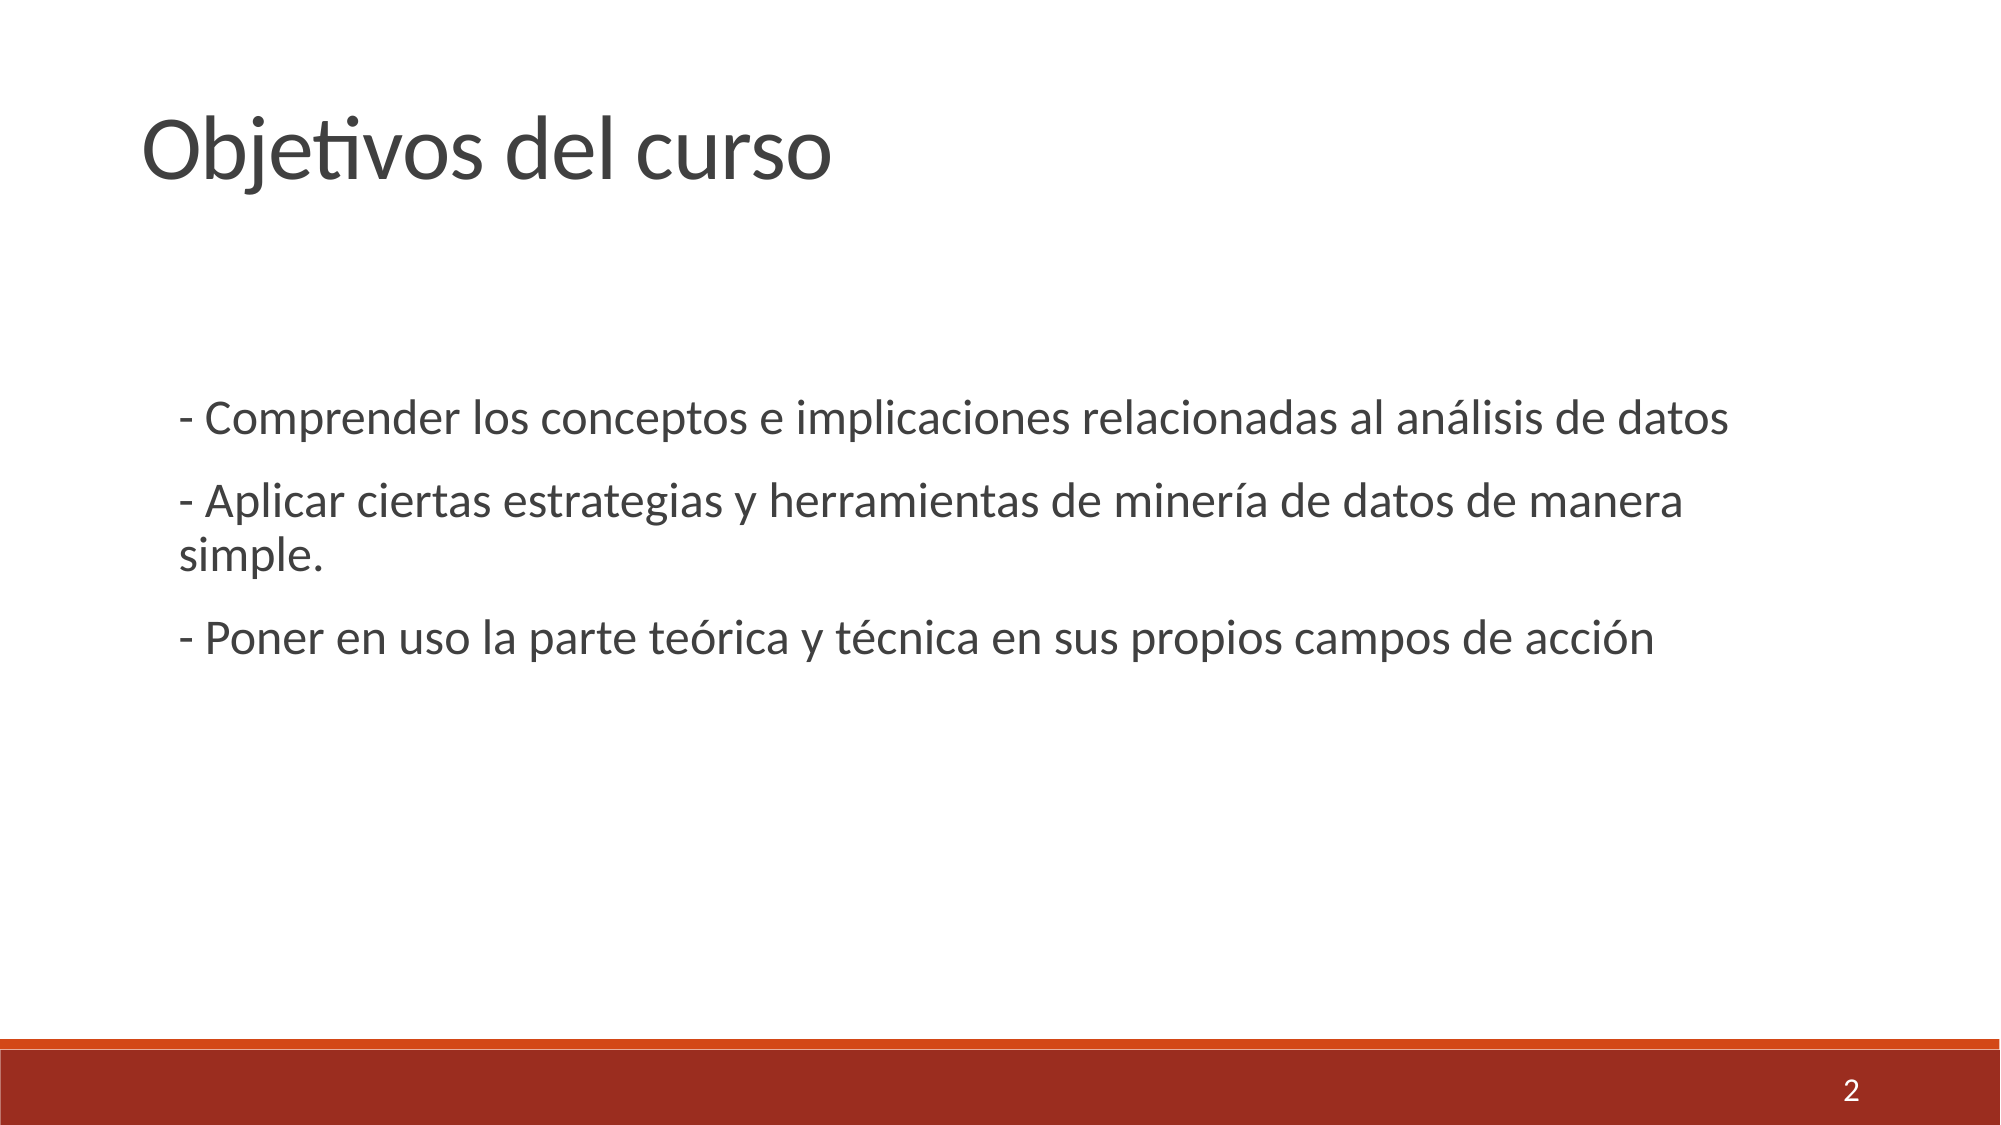

Objetivos del curso
- Comprender los conceptos e implicaciones relacionadas al análisis de datos
- Aplicar ciertas estrategias y herramientas de minería de datos de manera simple.
- Poner en uso la parte teórica y técnica en sus propios campos de acción
2